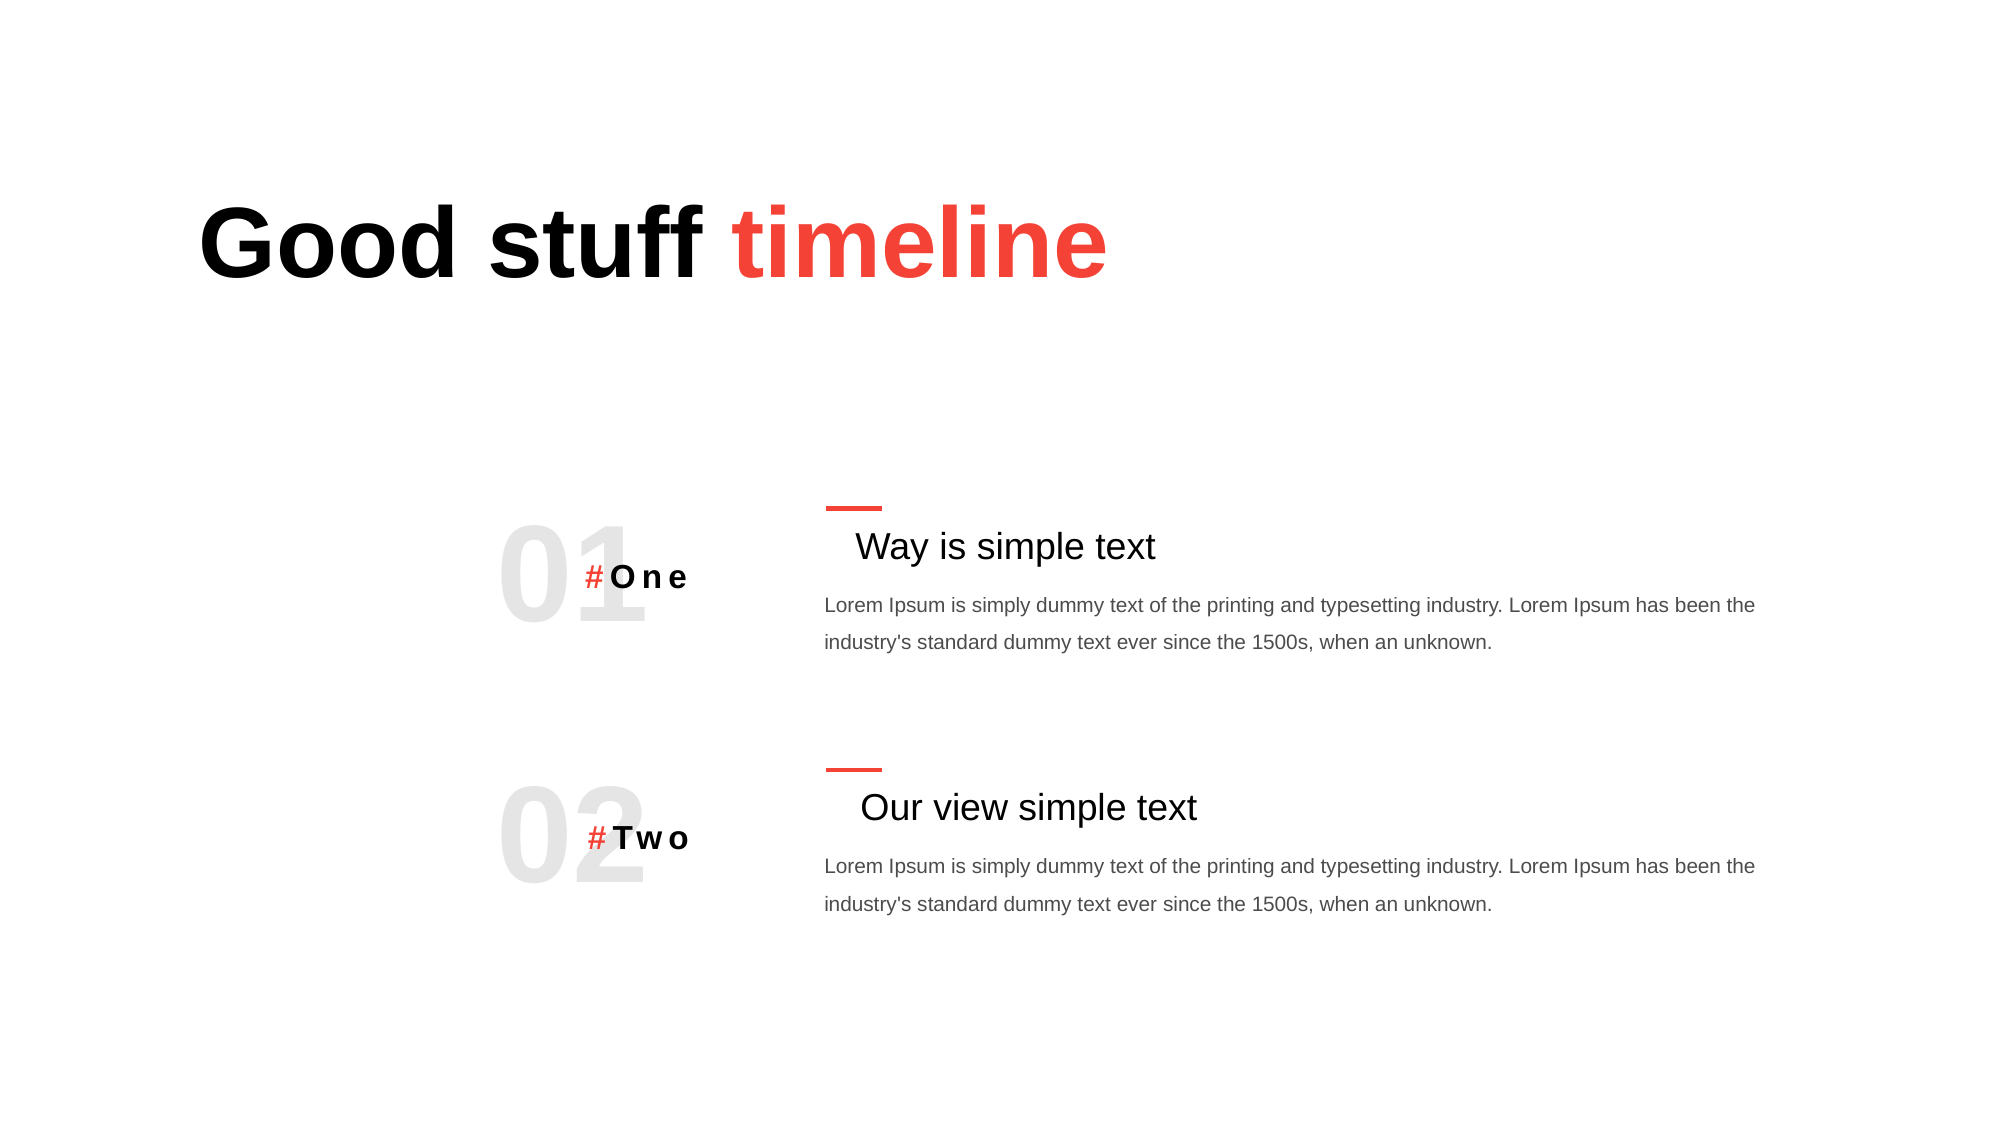

Good stuff timeline
01
Way is simple text
#One
Lorem Ipsum is simply dummy text of the printing and typesetting industry. Lorem Ipsum has been the industry's standard dummy text ever since the 1500s, when an unknown.
02
Our view simple text
#Two
Lorem Ipsum is simply dummy text of the printing and typesetting industry. Lorem Ipsum has been the industry's standard dummy text ever since the 1500s, when an unknown.